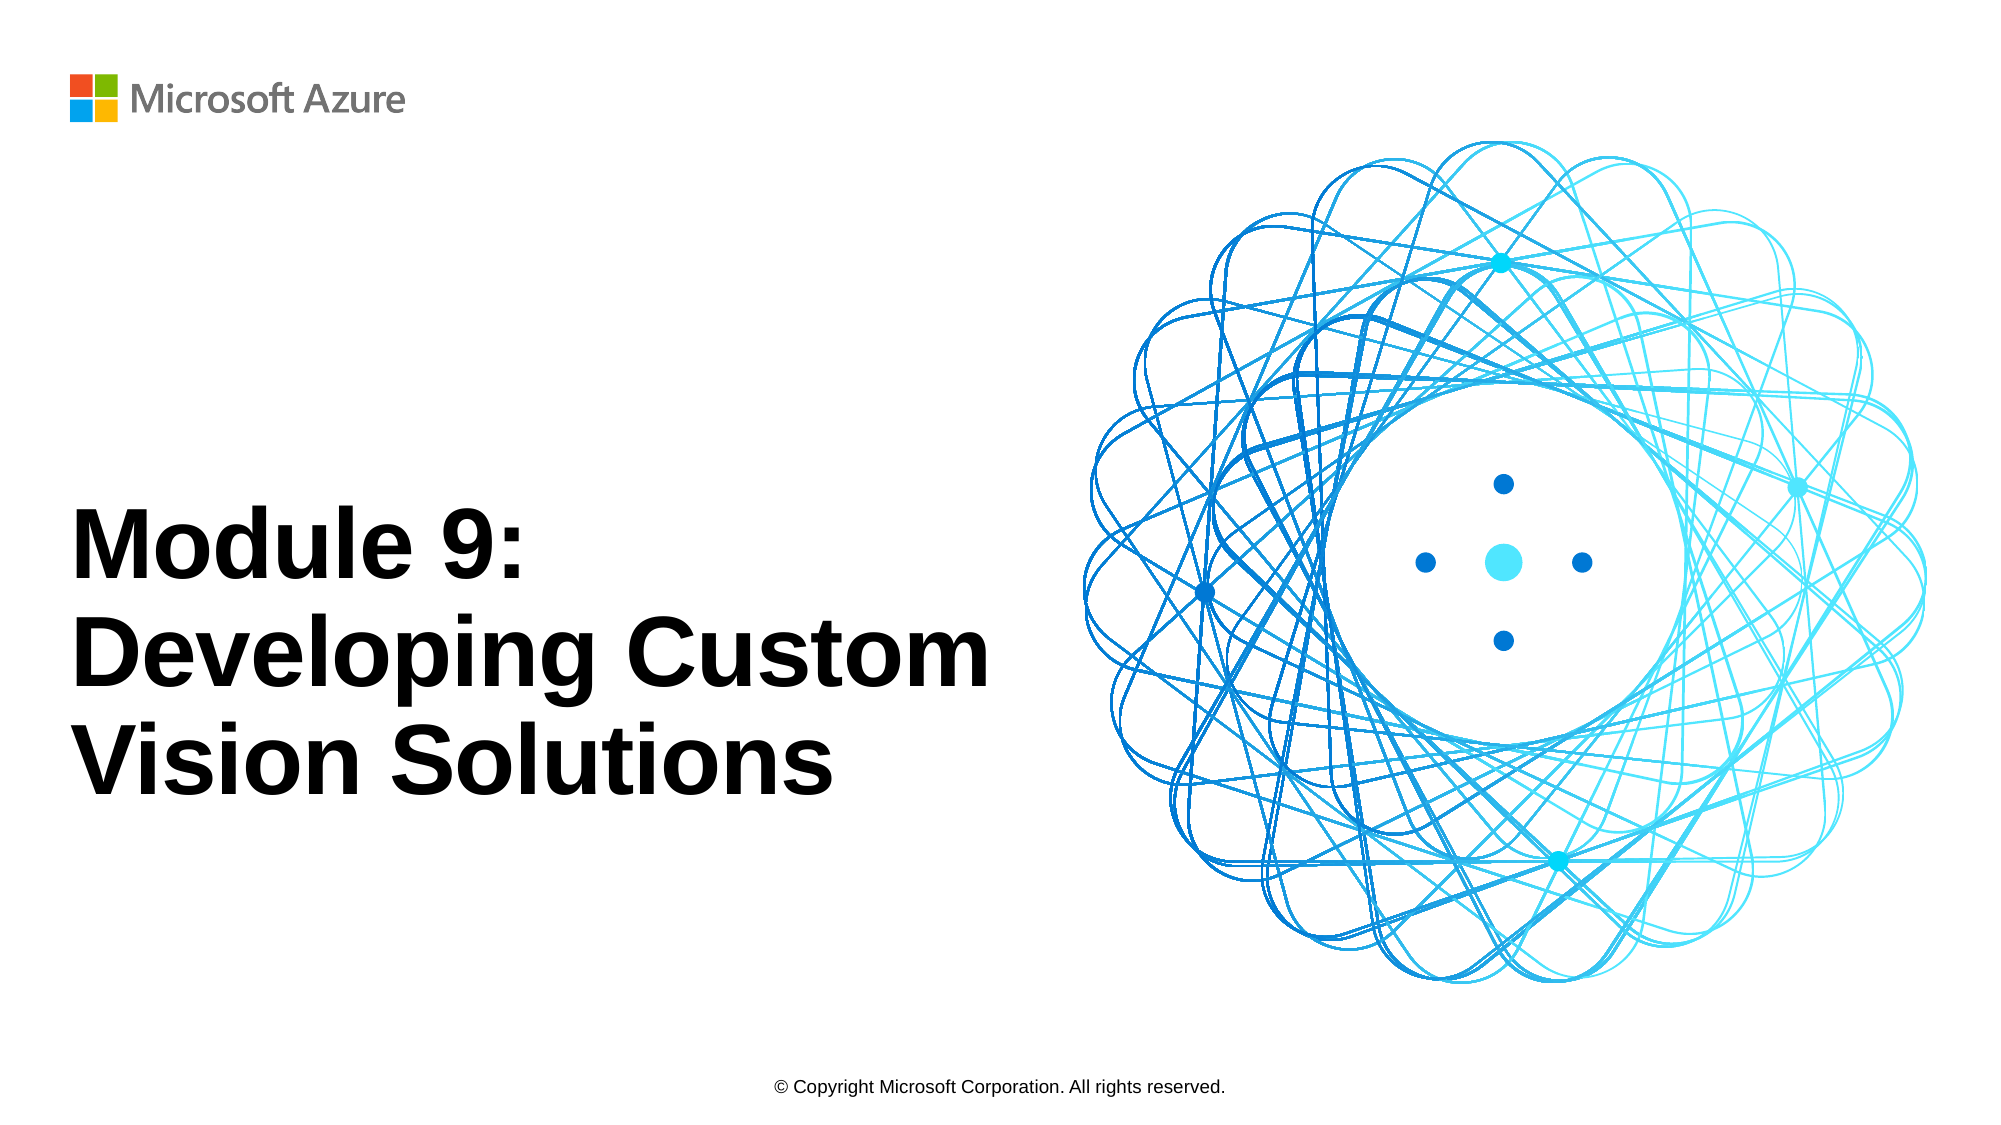

# Module 9: Developing Custom Vision Solutions